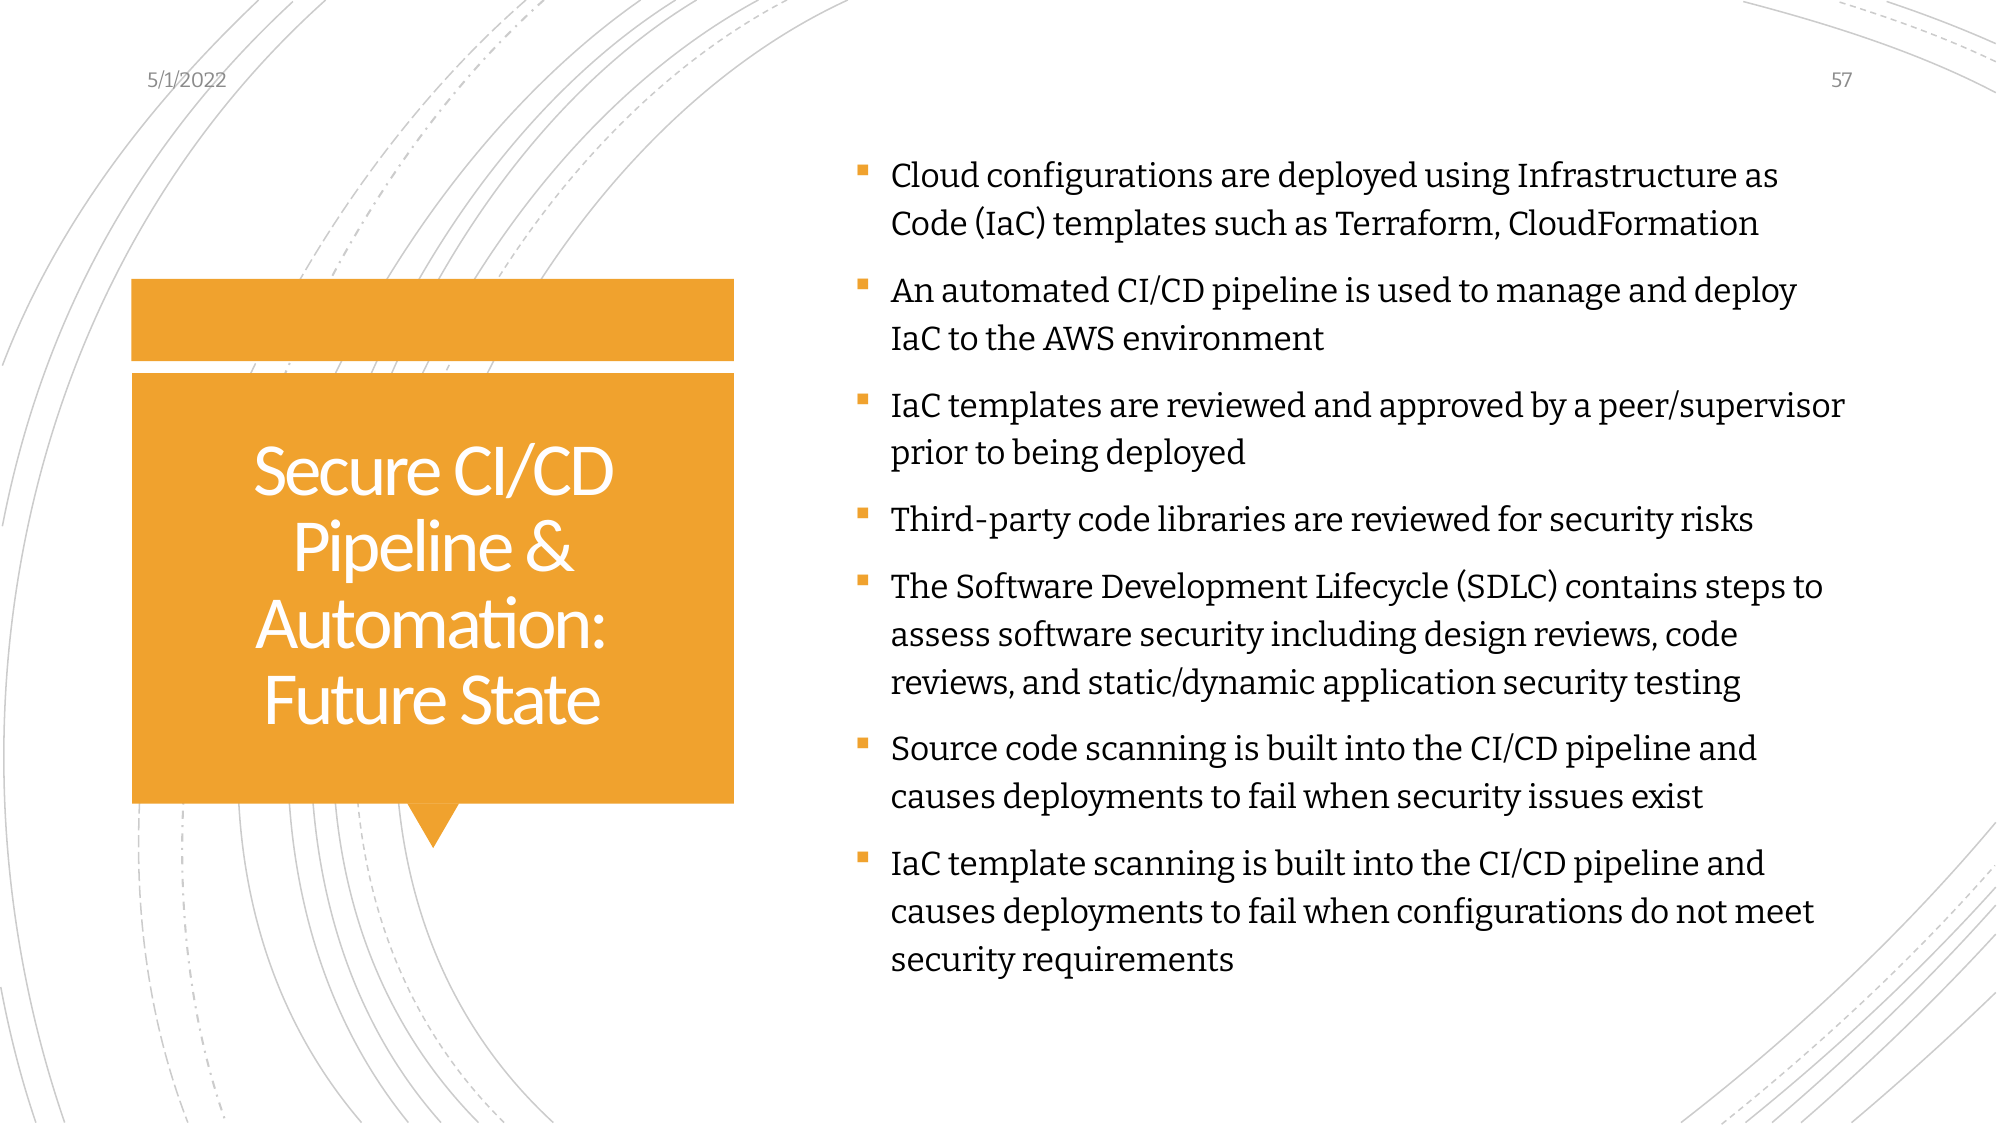

5/1/2022
57
Cloud configurations are deployed using Infrastructure as Code (IaC) templates such as Terraform, CloudFormation
An automated CI/CD pipeline is used to manage and deploy IaC to the AWS environment
IaC templates are reviewed and approved by a peer/supervisor prior to being deployed
Third-party code libraries are reviewed for security risks
The Software Development Lifecycle (SDLC) contains steps to assess software security including design reviews, code reviews, and static/dynamic application security testing
Source code scanning is built into the CI/CD pipeline and causes deployments to fail when security issues exist
IaC template scanning is built into the CI/CD pipeline and causes deployments to fail when configurations do not meet security requirements
# Secure CI/CD Pipeline & Automation: Future State